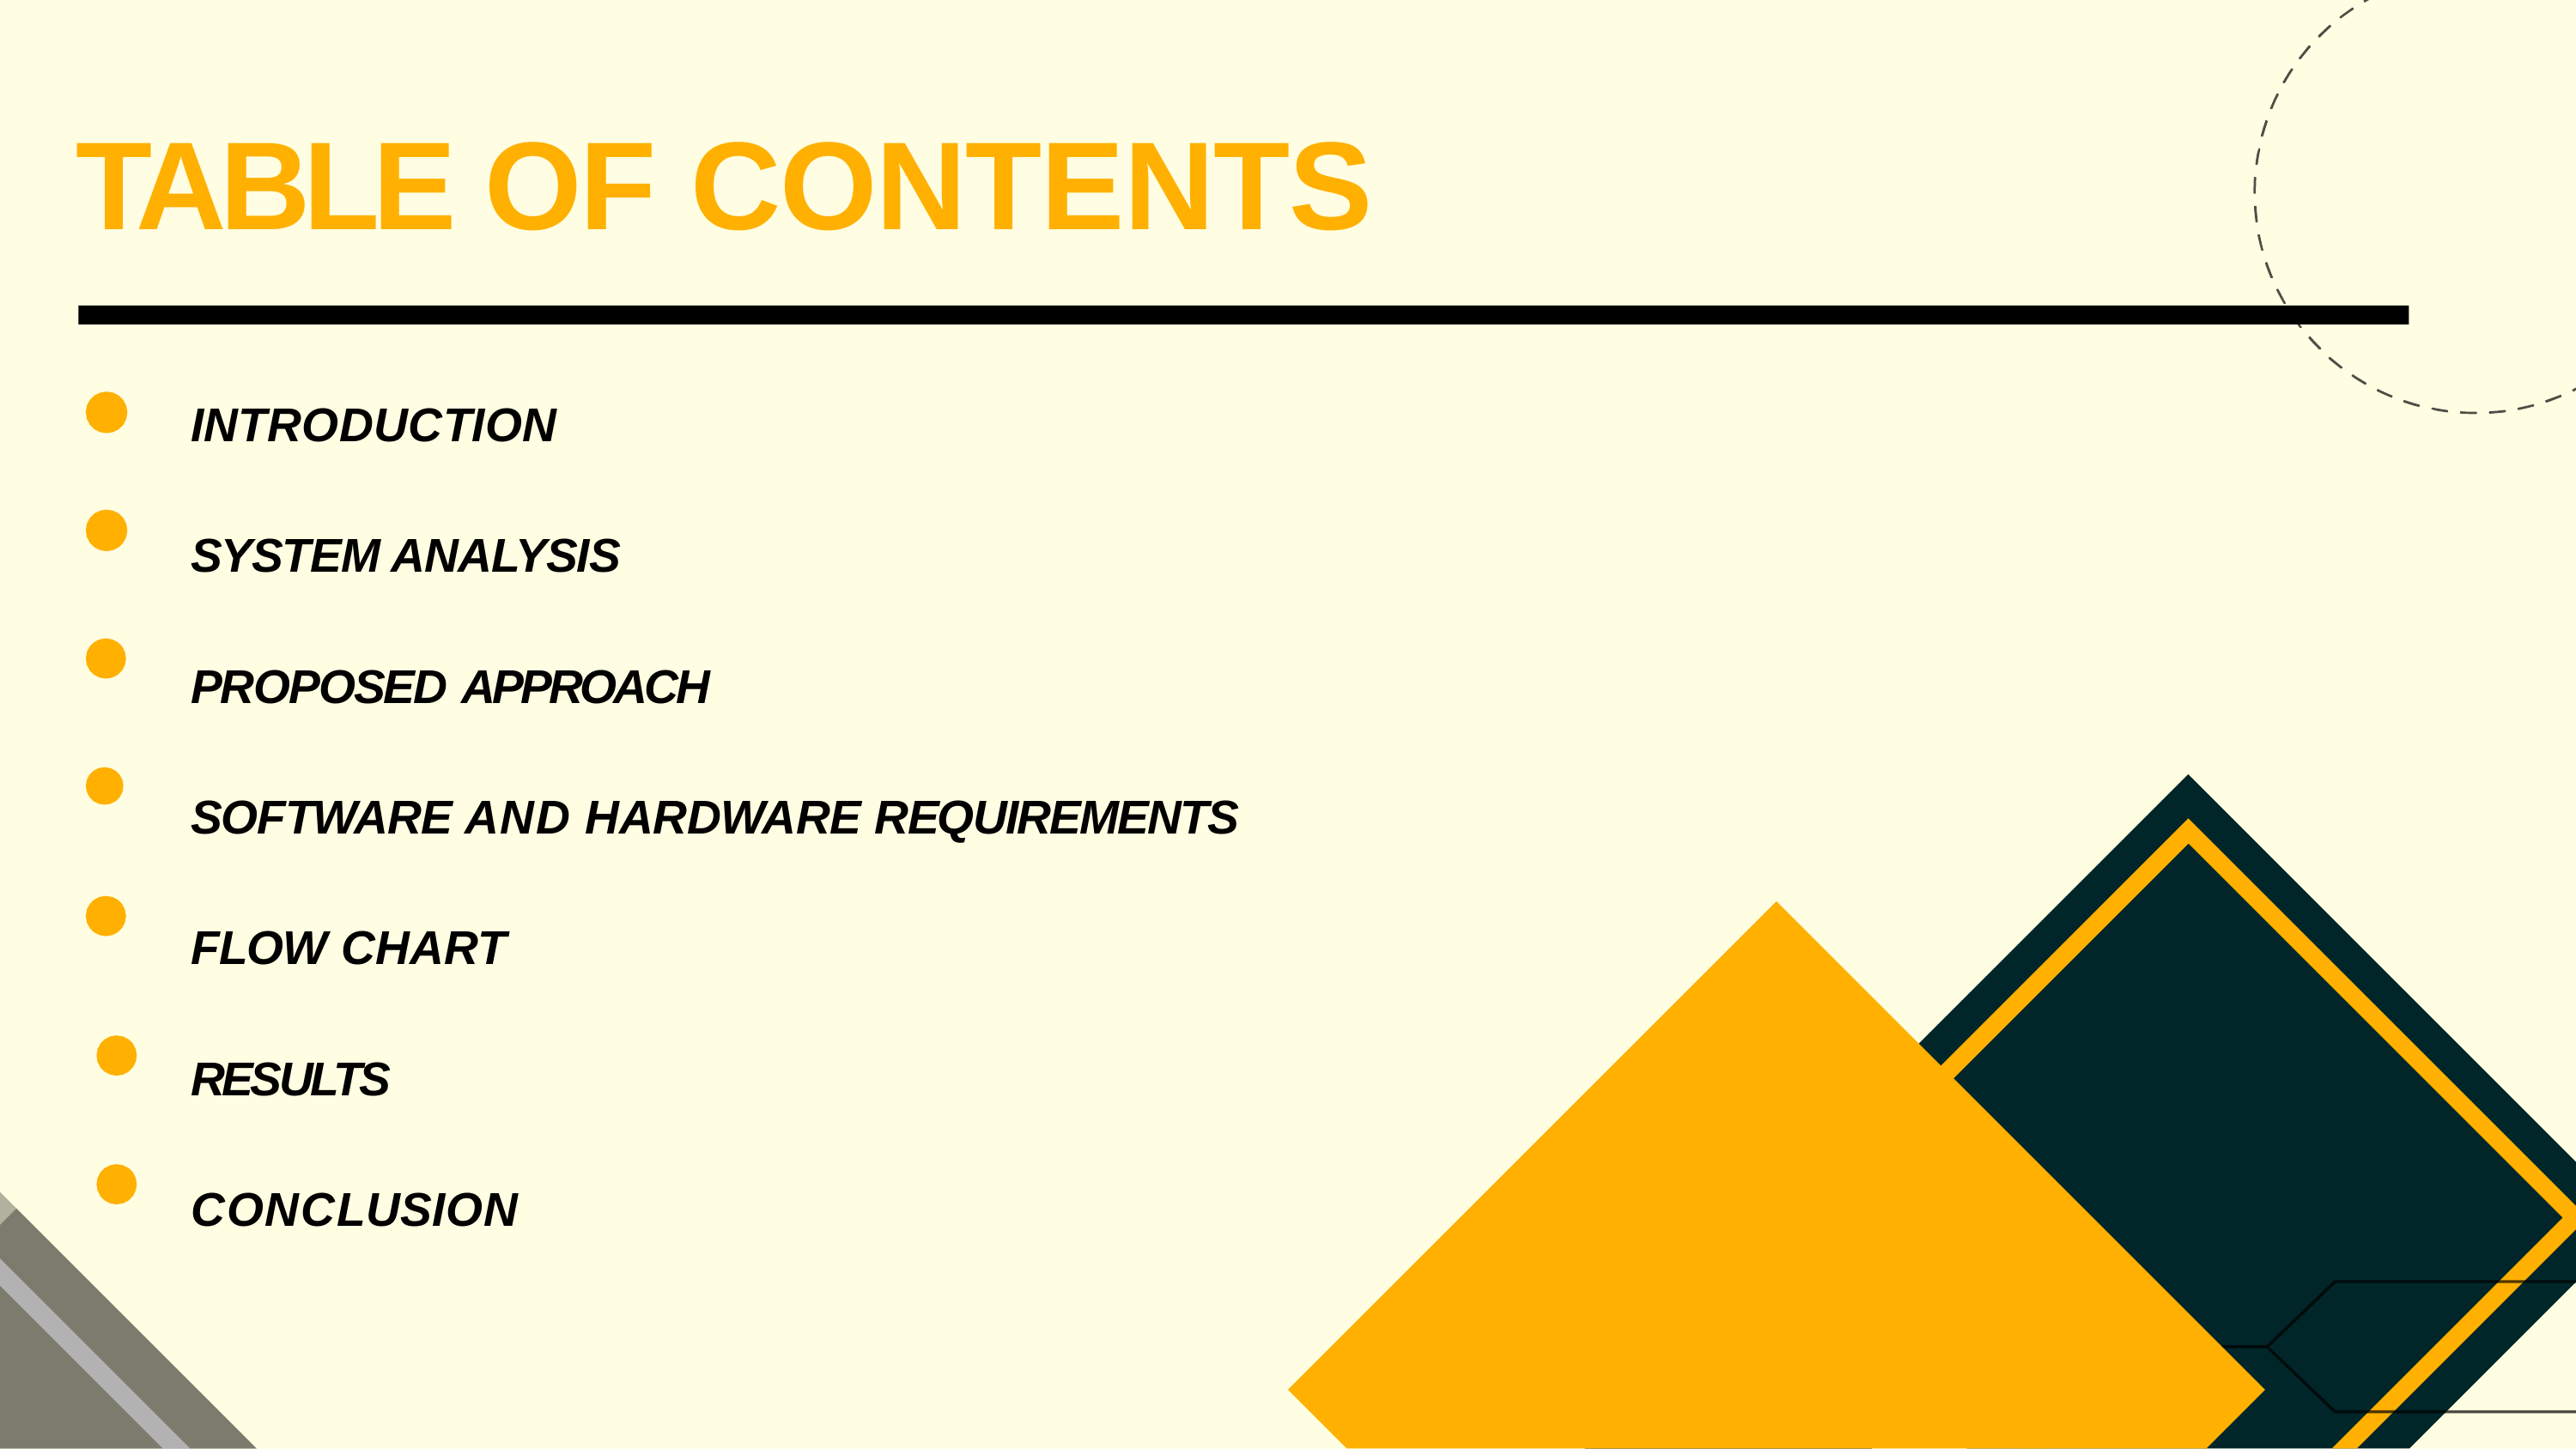

# TABLE OF CONTENTS

INTRODUCTION
SYSTEM ANALYSIS  PROPOSED APPROACH
SOFTWARE AND HARDWARE REQUIREMENTS  FLOW CHART
RESULTS  CONCLUSION